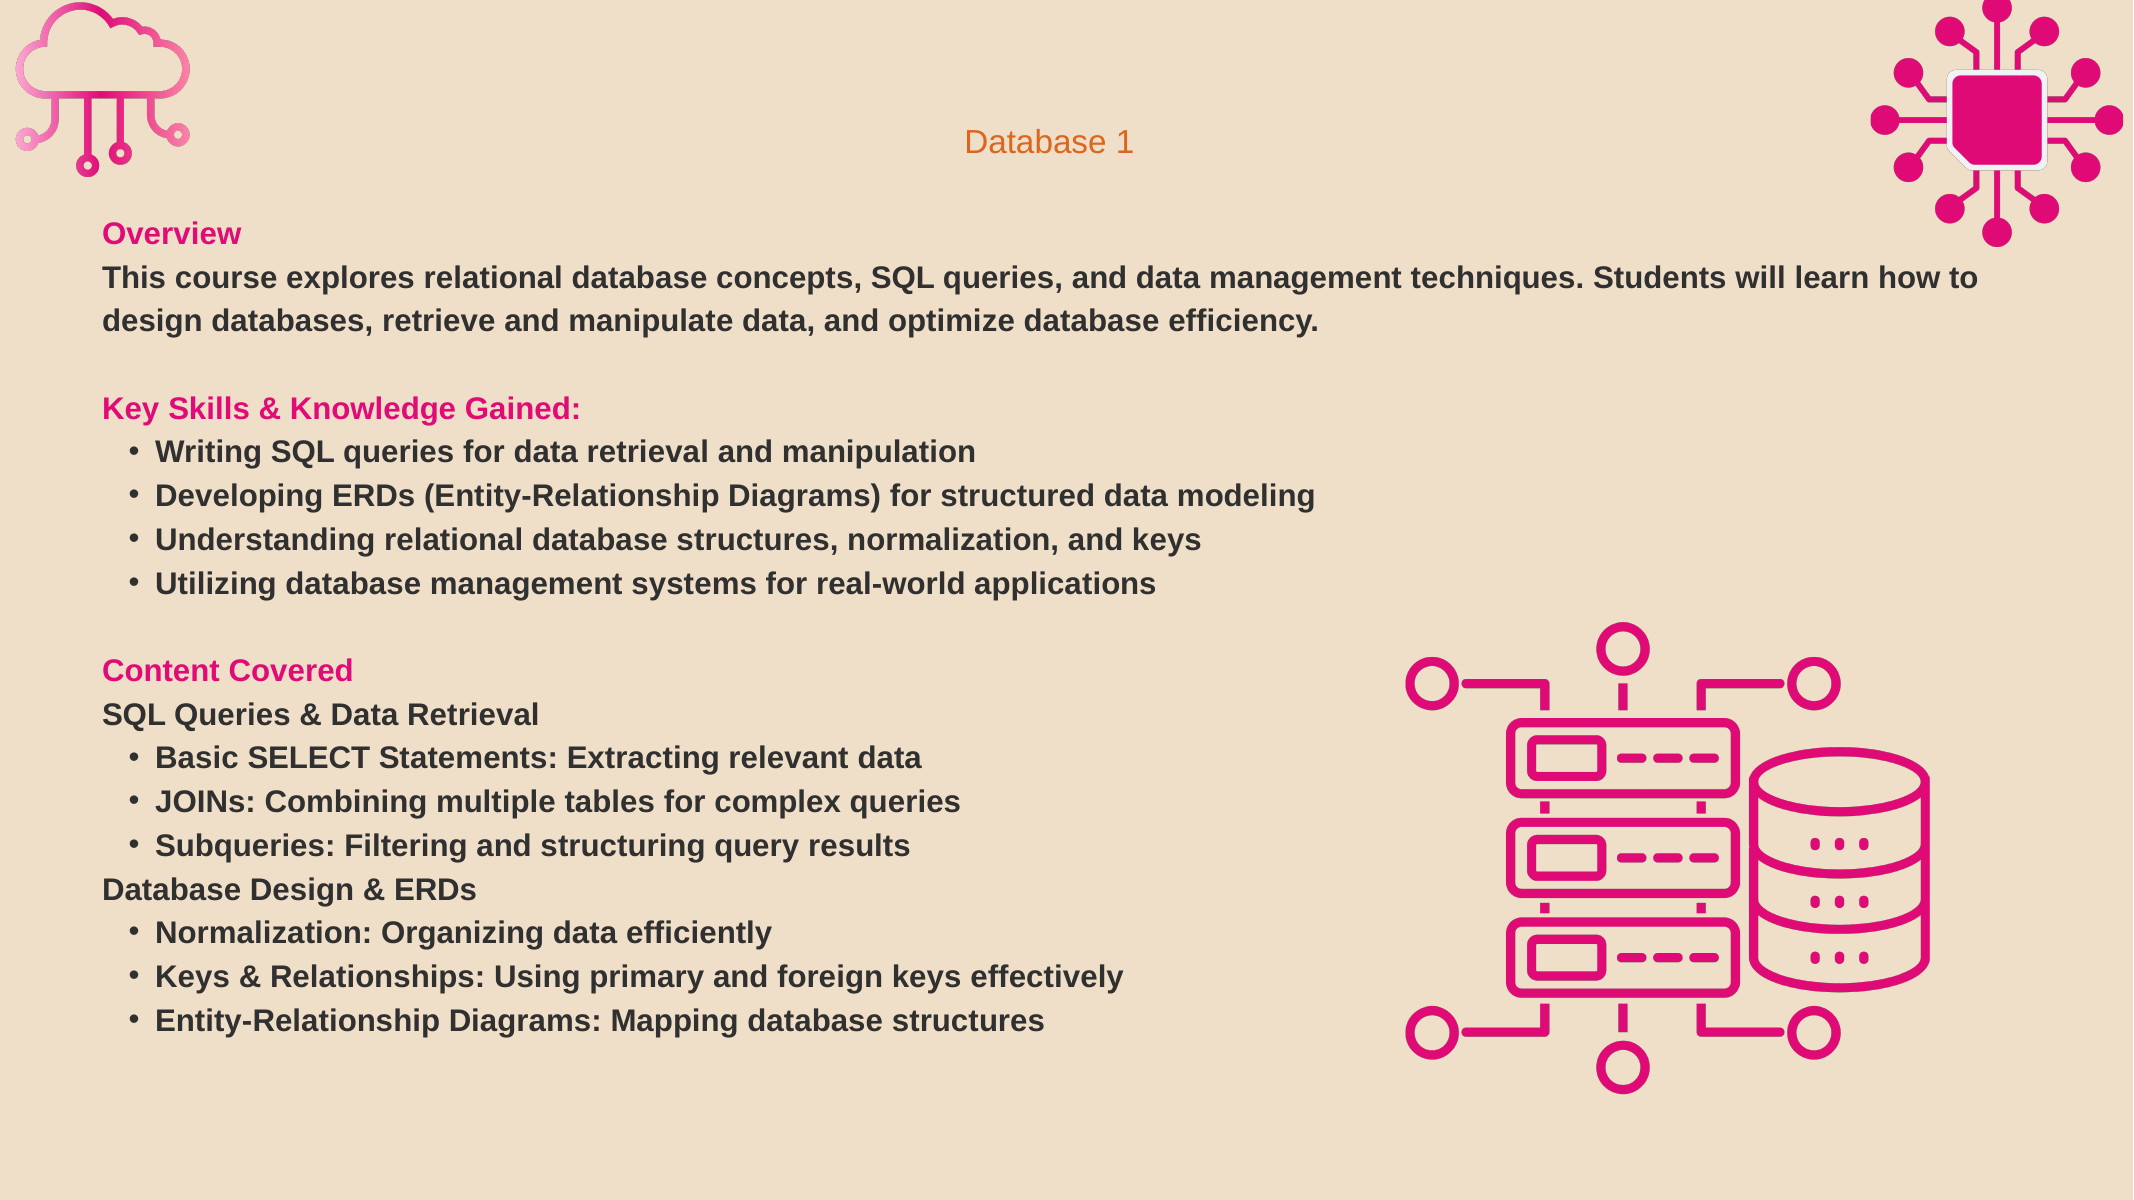

Database 1

Overview
This course explores relational database concepts, SQL queries, and data management techniques. Students will learn how to design databases, retrieve and manipulate data, and optimize database efficiency.

Key Skills & Knowledge Gained:
Writing SQL queries for data retrieval and manipulation
Developing ERDs (Entity-Relationship Diagrams) for structured data modeling
Understanding relational database structures, normalization, and keys
Utilizing database management systems for real-world applications

Content Covered
SQL Queries & Data Retrieval
Basic SELECT Statements: Extracting relevant data
JOINs: Combining multiple tables for complex queries
Subqueries: Filtering and structuring query results
Database Design & ERDs
Normalization: Organizing data efficiently
Keys & Relationships: Using primary and foreign keys effectively
Entity-Relationship Diagrams: Mapping database structures